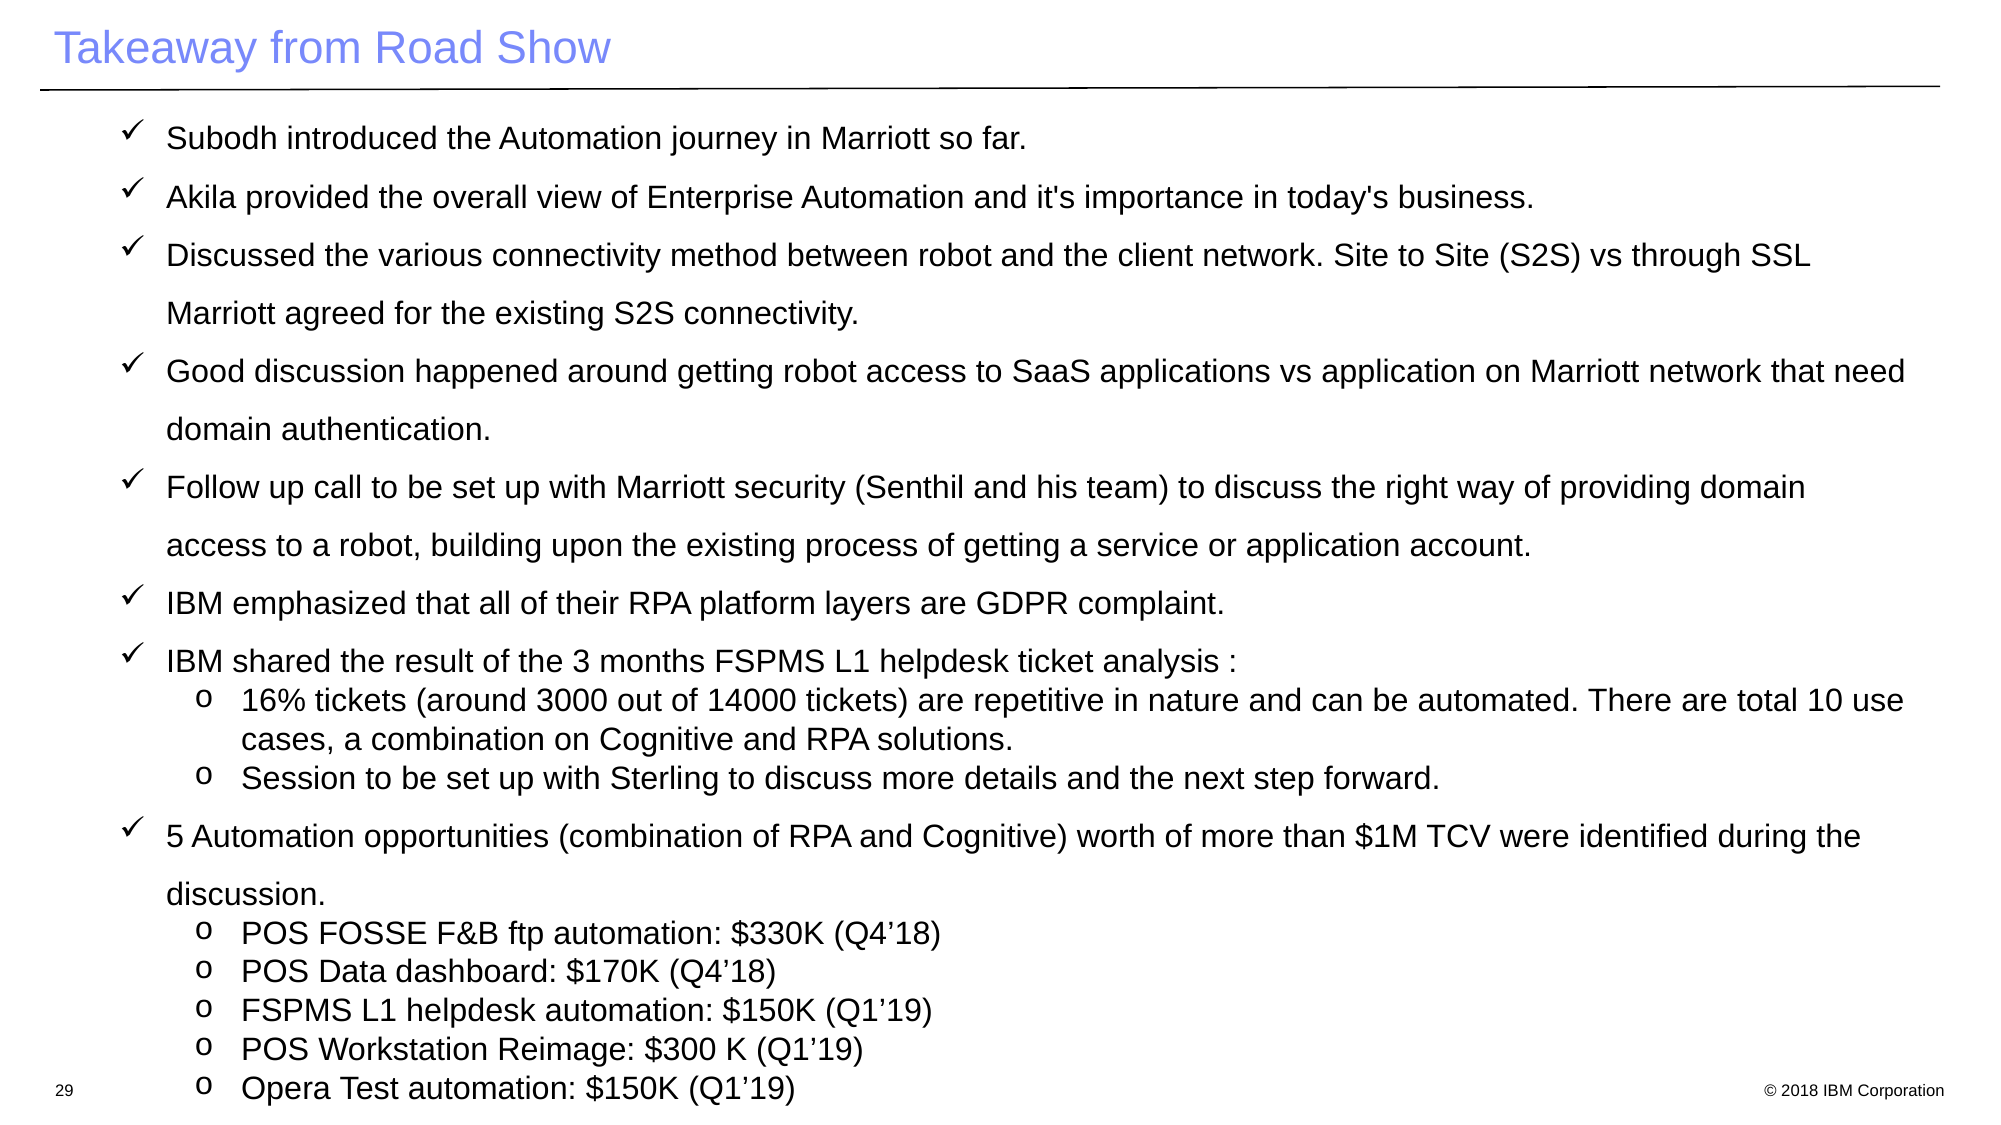

Takeaway from Road Show
Subodh introduced the Automation journey in Marriott so far.
Akila provided the overall view of Enterprise Automation and it's importance in today's business.
Discussed the various connectivity method between robot and the client network. Site to Site (S2S) vs through SSL Marriott agreed for the existing S2S connectivity.
Good discussion happened around getting robot access to SaaS applications vs application on Marriott network that need domain authentication.
Follow up call to be set up with Marriott security (Senthil and his team) to discuss the right way of providing domain access to a robot, building upon the existing process of getting a service or application account.
IBM emphasized that all of their RPA platform layers are GDPR complaint.
IBM shared the result of the 3 months FSPMS L1 helpdesk ticket analysis :
16% tickets (around 3000 out of 14000 tickets) are repetitive in nature and can be automated. There are total 10 use cases, a combination on Cognitive and RPA solutions.
Session to be set up with Sterling to discuss more details and the next step forward.
5 Automation opportunities (combination of RPA and Cognitive) worth of more than $1M TCV were identified during the discussion.
POS FOSSE F&B ftp automation: $330K (Q4’18)
POS Data dashboard: $170K (Q4’18)
FSPMS L1 helpdesk automation: $150K (Q1’19)
POS Workstation Reimage: $300 K (Q1’19)
Opera Test automation: $150K (Q1’19)
29